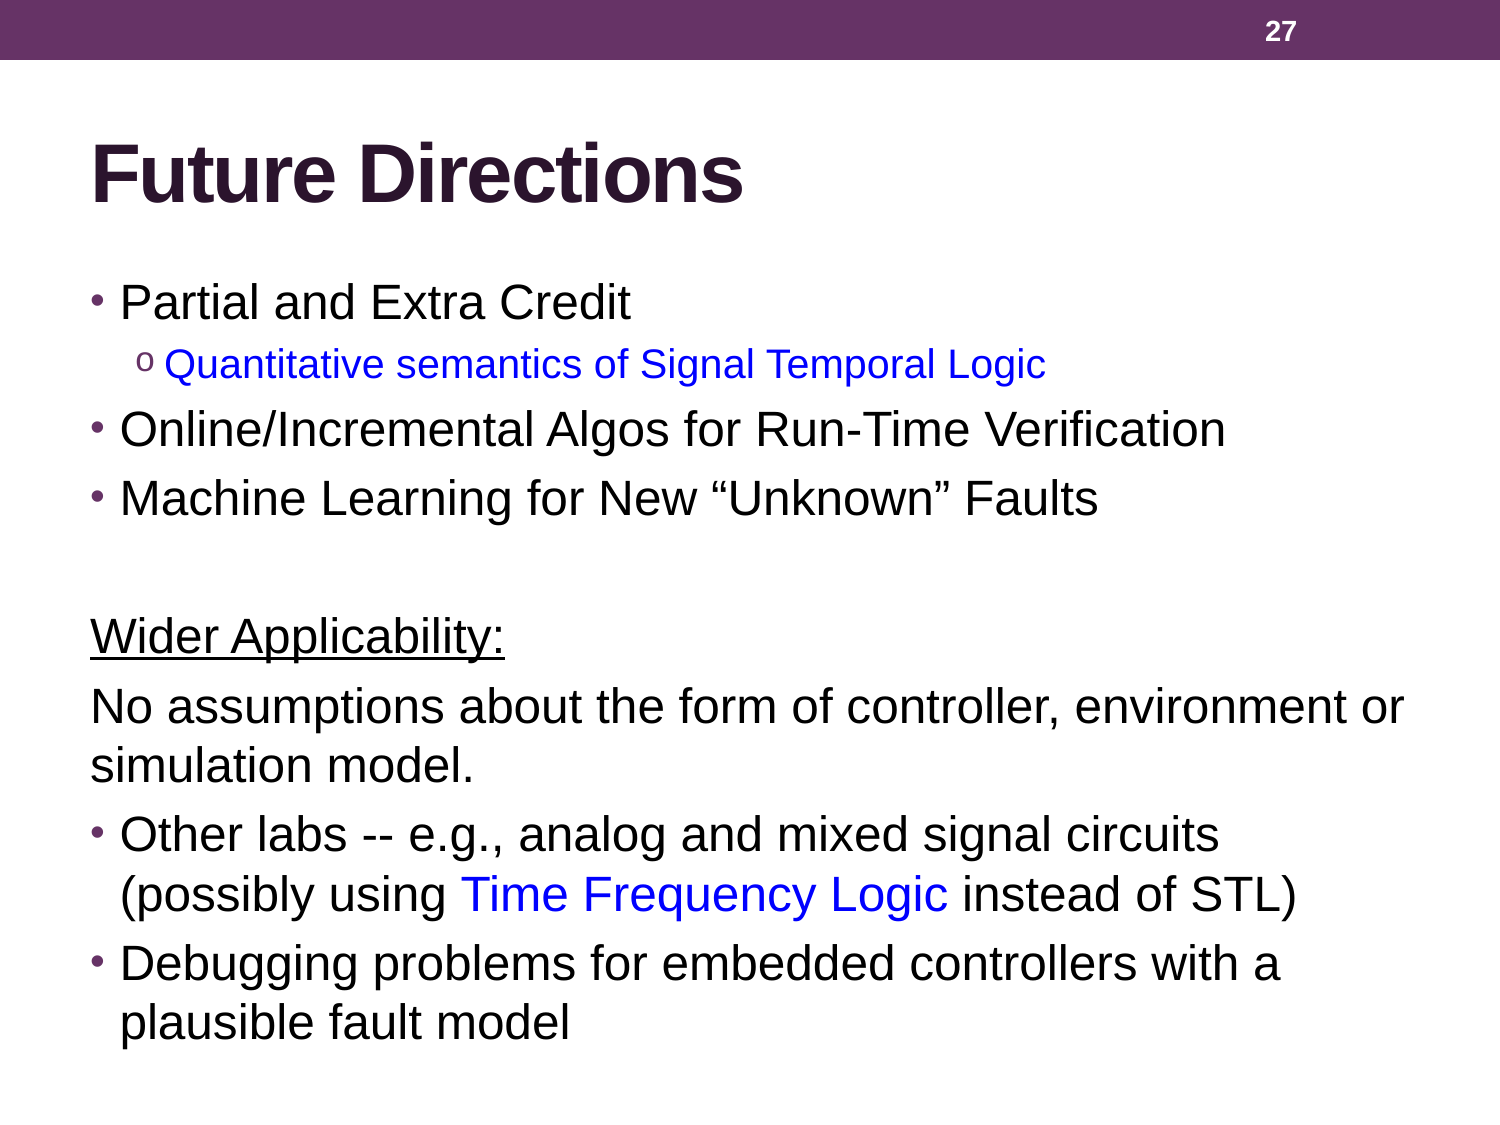

27
# Future Directions
Partial and Extra Credit
Quantitative semantics of Signal Temporal Logic
Online/Incremental Algos for Run-Time Verification
Machine Learning for New “Unknown” Faults

Wider Applicability:
No assumptions about the form of controller, environment or simulation model.
Other labs -- e.g., analog and mixed signal circuits  (possibly using Time Frequency Logic instead of STL)
Debugging problems for embedded controllers with a plausible fault model